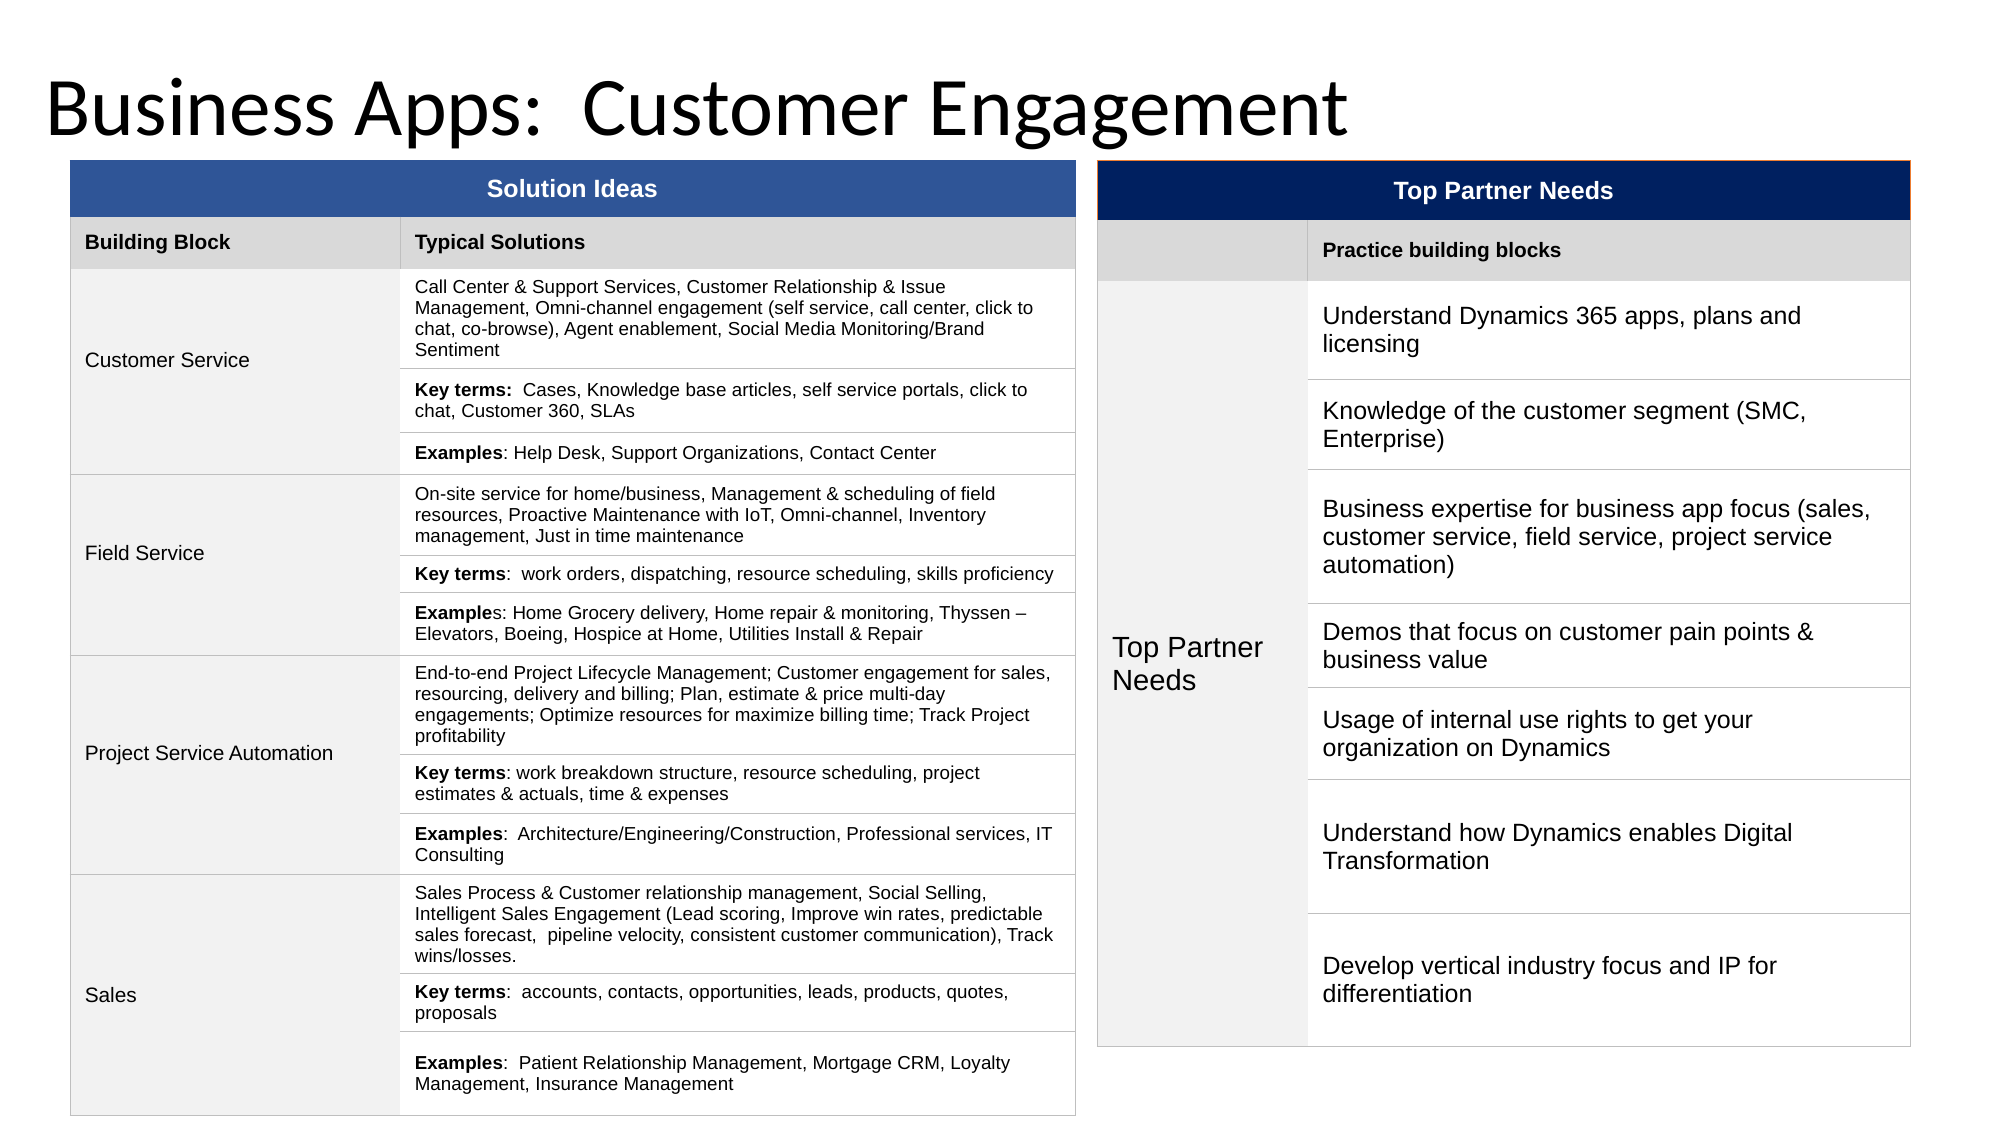

# Business Apps:  Customer Engagement
| Top Partner Needs |  |
| --- | --- |
|  | Practice building blocks |
| Top Partner Needs | Understand Dynamics 365 apps, plans and licensing |
|  | Knowledge of the customer segment (SMC, Enterprise) |
|  | Business expertise for business app focus (sales, customer service, field service, project service automation) |
|  | Demos that focus on customer pain points & business value |
|  | Usage of internal use rights to get your organization on Dynamics |
|  | Understand how Dynamics enables Digital Transformation |
|  | Develop vertical industry focus and IP for differentiation |
| Solution Ideas |  |
| --- | --- |
| Building Block | Typical Solutions |
| Customer Service | Call Center & Support Services, Customer Relationship & Issue Management, Omni-channel engagement (self service, call center, click to chat, co-browse), Agent enablement, Social Media Monitoring/Brand Sentiment |
|  | Key terms: Cases, Knowledge base articles, self service portals, click to chat, Customer 360, SLAs |
|  | Examples: Help Desk, Support Organizations, Contact Center |
| Field Service | On-site service for home/business, Management & scheduling of field resources, Proactive Maintenance with IoT, Omni-channel, Inventory management, Just in time maintenance |
|  | Key terms: work orders, dispatching, resource scheduling, skills proficiency |
|  | Examples: Home Grocery delivery, Home repair & monitoring, Thyssen – Elevators, Boeing, Hospice at Home, Utilities Install & Repair |
| Project Service Automation | End-to-end Project Lifecycle Management; Customer engagement for sales, resourcing, delivery and billing; Plan, estimate & price multi-day engagements; Optimize resources for maximize billing time; Track Project profitability |
|  | Key terms: work breakdown structure, resource scheduling, project estimates & actuals, time & expenses |
|  | Examples: Architecture/Engineering/Construction, Professional services, IT Consulting |
| Sales | Sales Process & Customer relationship management, Social Selling, Intelligent Sales Engagement (Lead scoring, Improve win rates, predictable sales forecast, pipeline velocity, consistent customer communication), Track wins/losses. |
|  | Key terms: accounts, contacts, opportunities, leads, products, quotes, proposals |
|  | Examples: Patient Relationship Management, Mortgage CRM, Loyalty Management, Insurance Management |